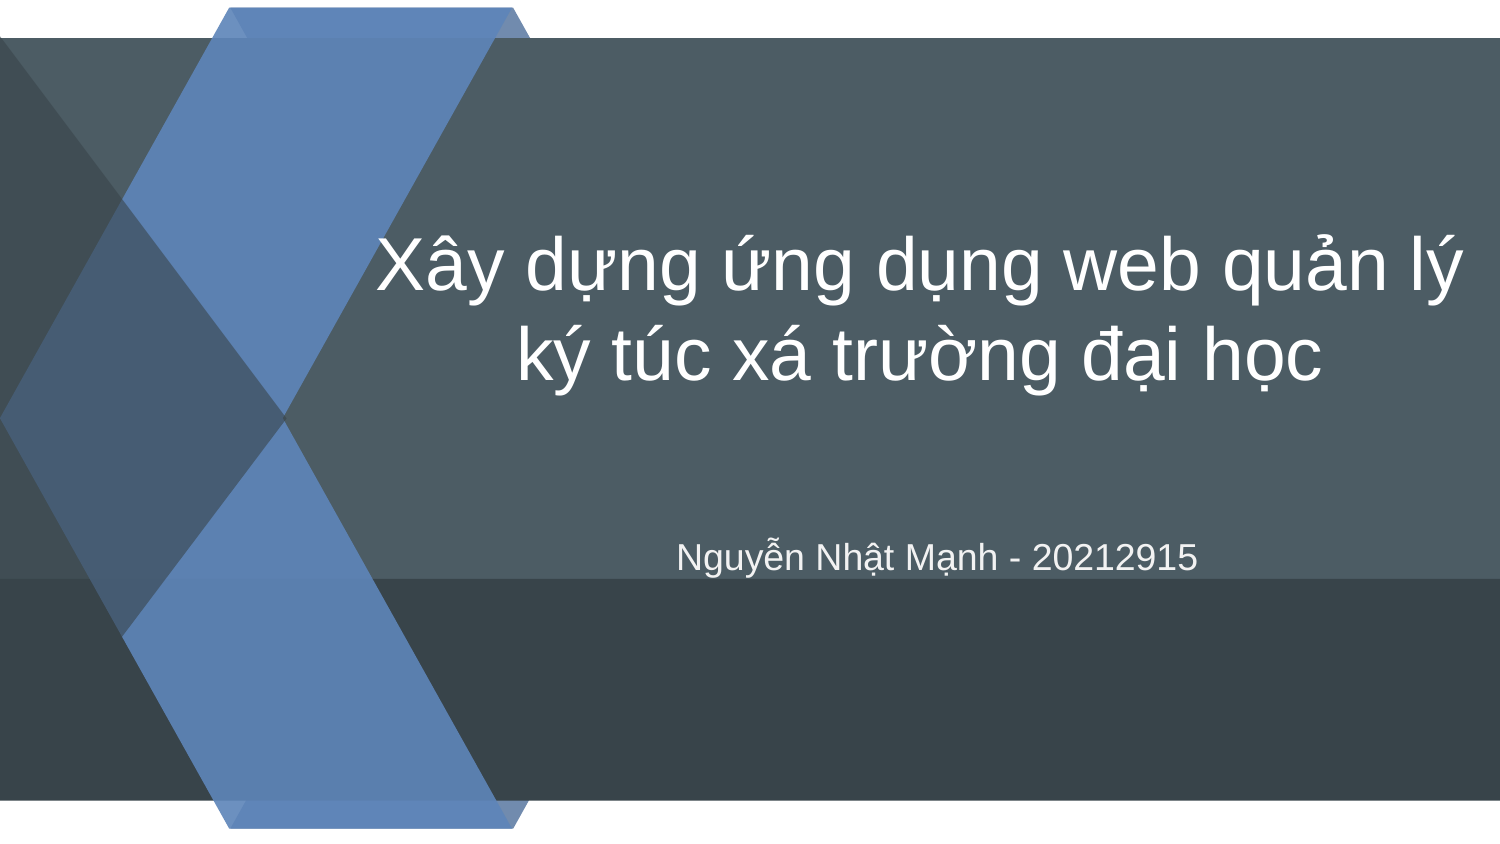

# Xây dựng ứng dụng web quản lý ký túc xá trường đại học
Nguyễn Nhật Mạnh - 20212915